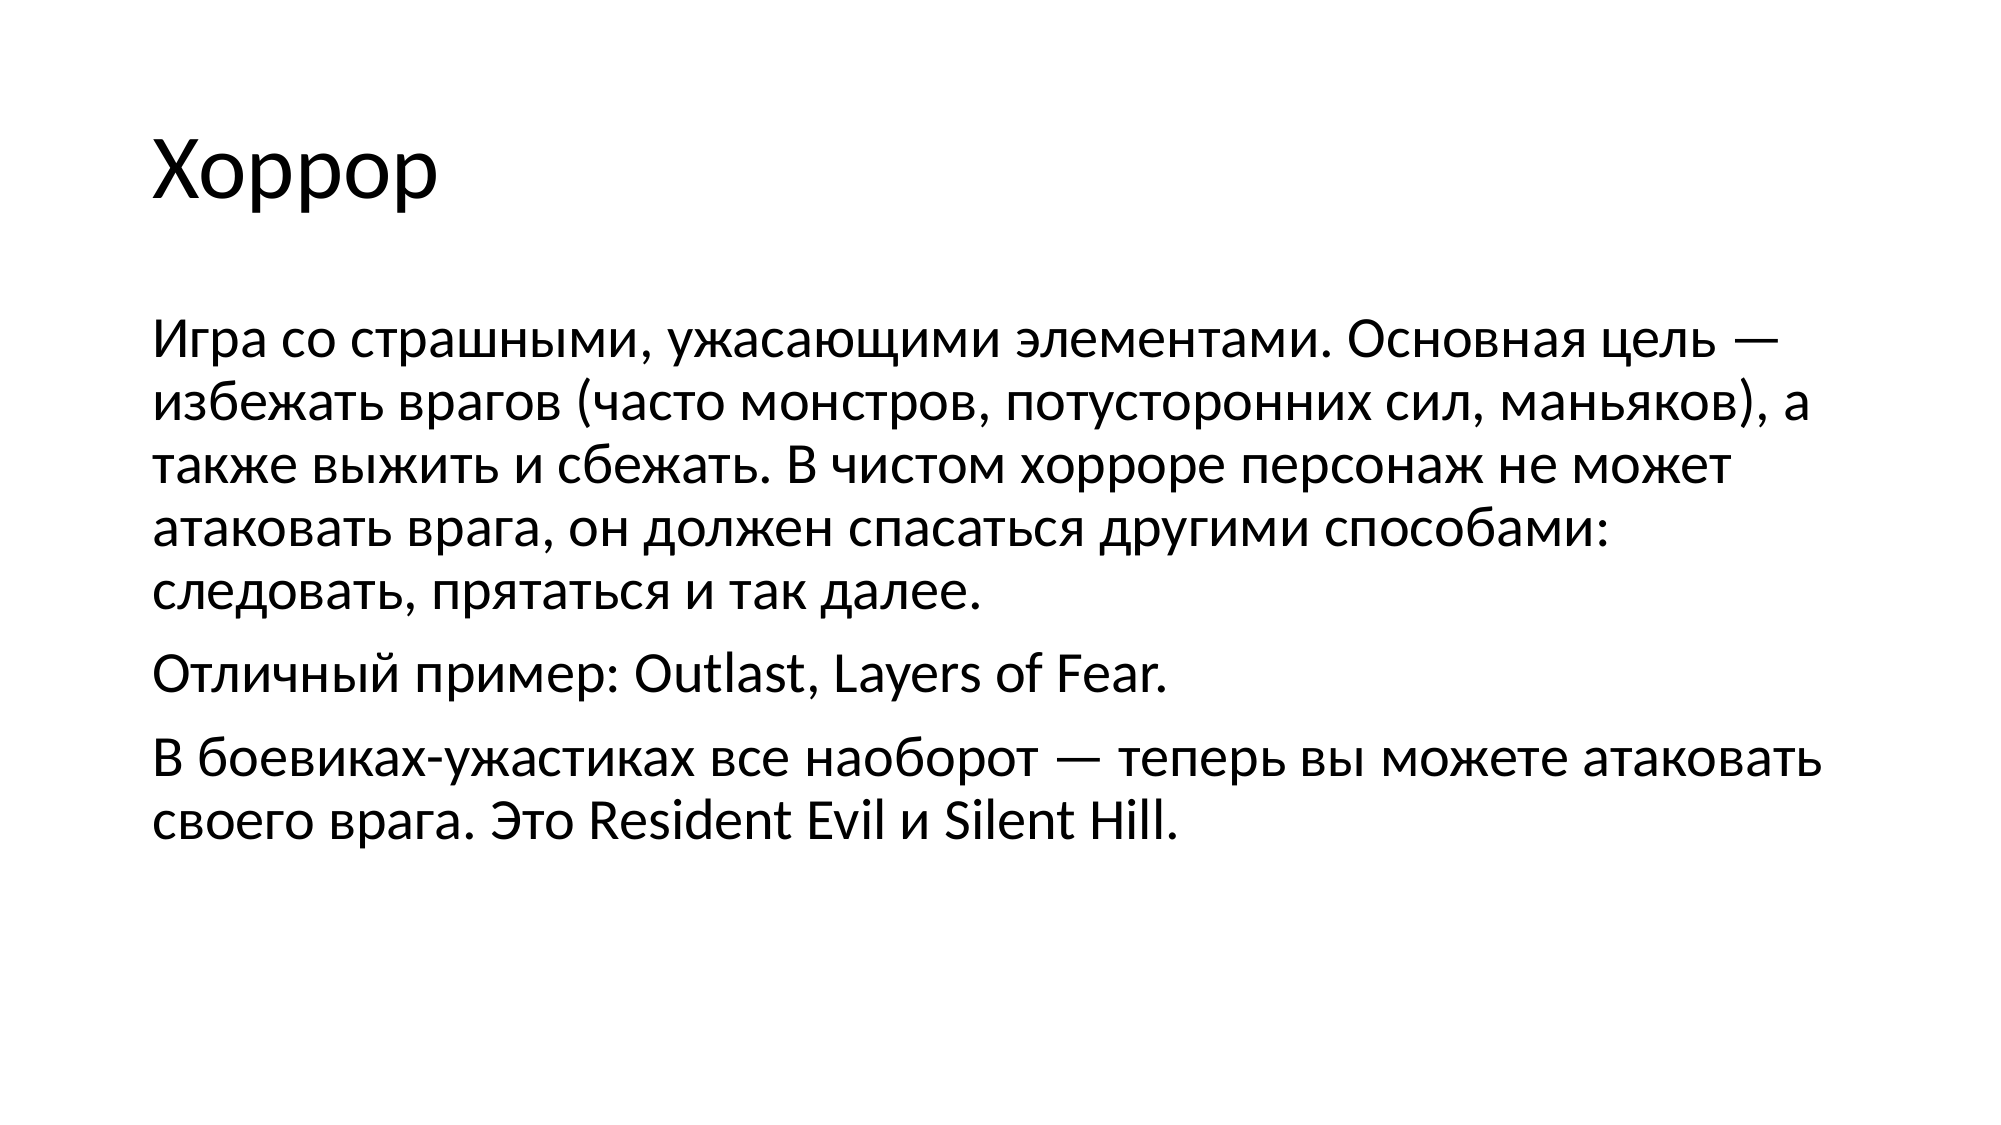

# Хоррор
Игра со страшными, ужасающими элементами. Основная цель — избежать врагов (часто монстров, потусторонних сил, маньяков), а также выжить и сбежать. В чистом хорроре персонаж не может атаковать врага, он должен спасаться другими способами: следовать, прятаться и так далее.
Отличный пример: Outlast, Layers of Fear.
В боевиках-ужастиках все наоборот — теперь вы можете атаковать своего врага. Это Resident Evil и Silent Hill.